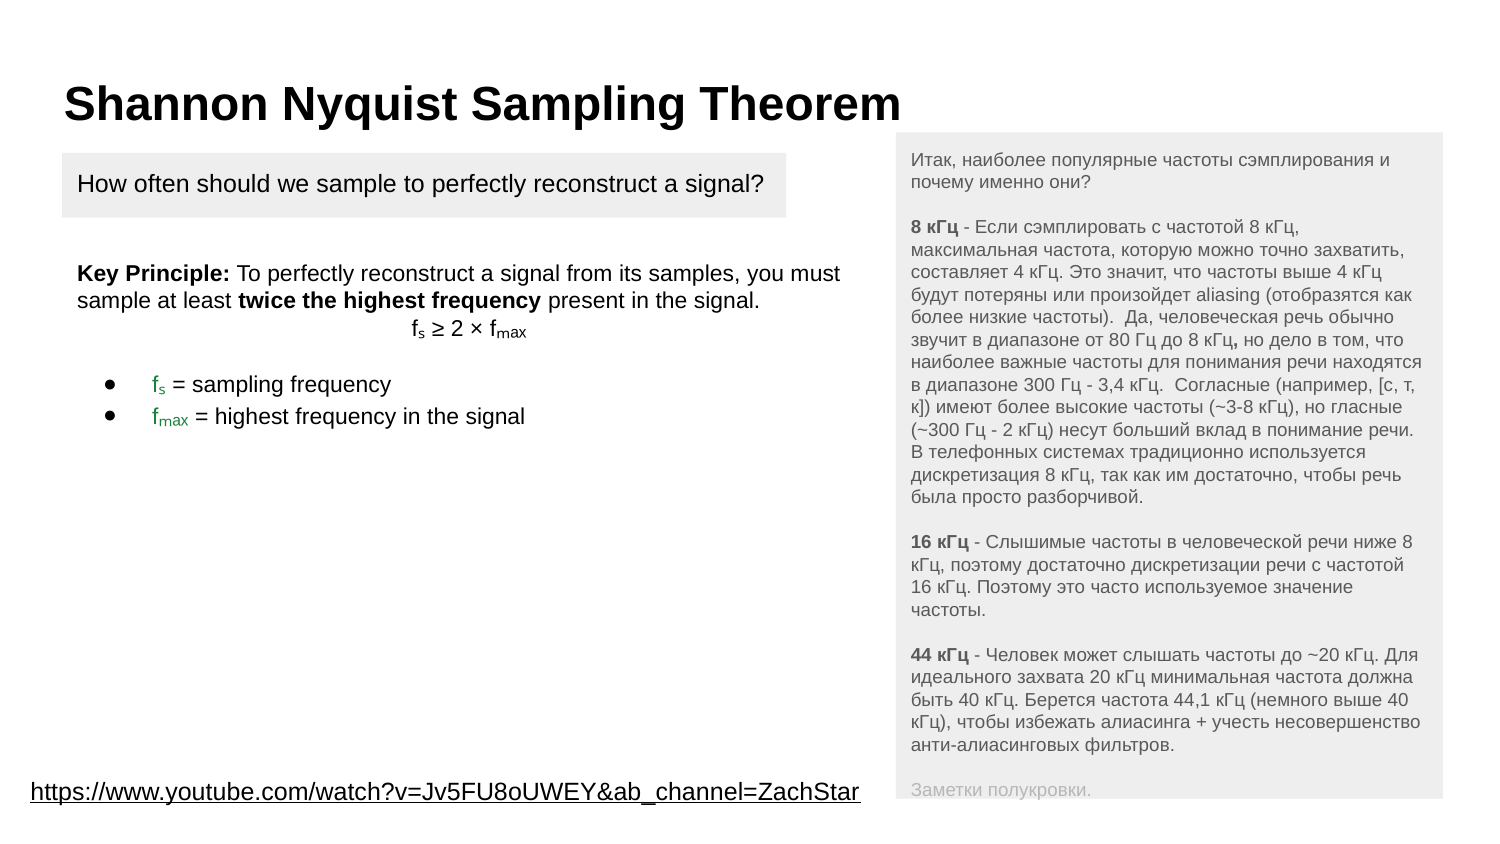

Shannon Nyquist Sampling Theorem

Итак, наиболее популярные частоты сэмплирования и почему именно они?

8 кГц - Если сэмплировать с частотой 8 кГц, максимальная частота, которую можно точно захватить, составляет 4 кГц. Это значит, что частоты выше 4 кГц будут потеряны или произойдет aliasing (отобразятся как более низкие частоты).  Да, человеческая речь обычно звучит в диапазоне от 80 Гц до 8 кГц, но дело в том, что наиболее важные частоты для понимания речи находятся в диапазоне 300 Гц - 3,4 кГц.  Согласные (например, [с, т, к]) имеют более высокие частоты (~3-8 кГц), но гласные (~300 Гц - 2 кГц) несут больший вклад в понимание речи. В телефонных системах традиционно используется дискретизация 8 кГц, так как им достаточно, чтобы речь была просто разборчивой.

16 кГц - Слышимые частоты в человеческой речи ниже 8 кГц, поэтому достаточно дискретизации речи с частотой 16 кГц. Поэтому это часто используемое значение частоты.

44 кГц - Человек может слышать частоты до ~20 кГц. Для идеального захвата 20 кГц минимальная частота должна быть 40 кГц. Берется частота 44,1 кГц (немного выше 40 кГц), чтобы избежать алиасинга + учесть несовершенство анти-алиасинговых фильтров.

Заметки полукровки.
How often should we sample to perfectly reconstruct a signal?
Key Principle: To perfectly reconstruct a signal from its samples, you must sample at least twice the highest frequency present in the signal.
fₛ ≥ 2 × fₘₐₓ
fₛ = sampling frequency
fₘₐₓ = highest frequency in the signal

https://www.youtube.com/watch?v=Jv5FU8oUWEY&ab_channel=ZachStar